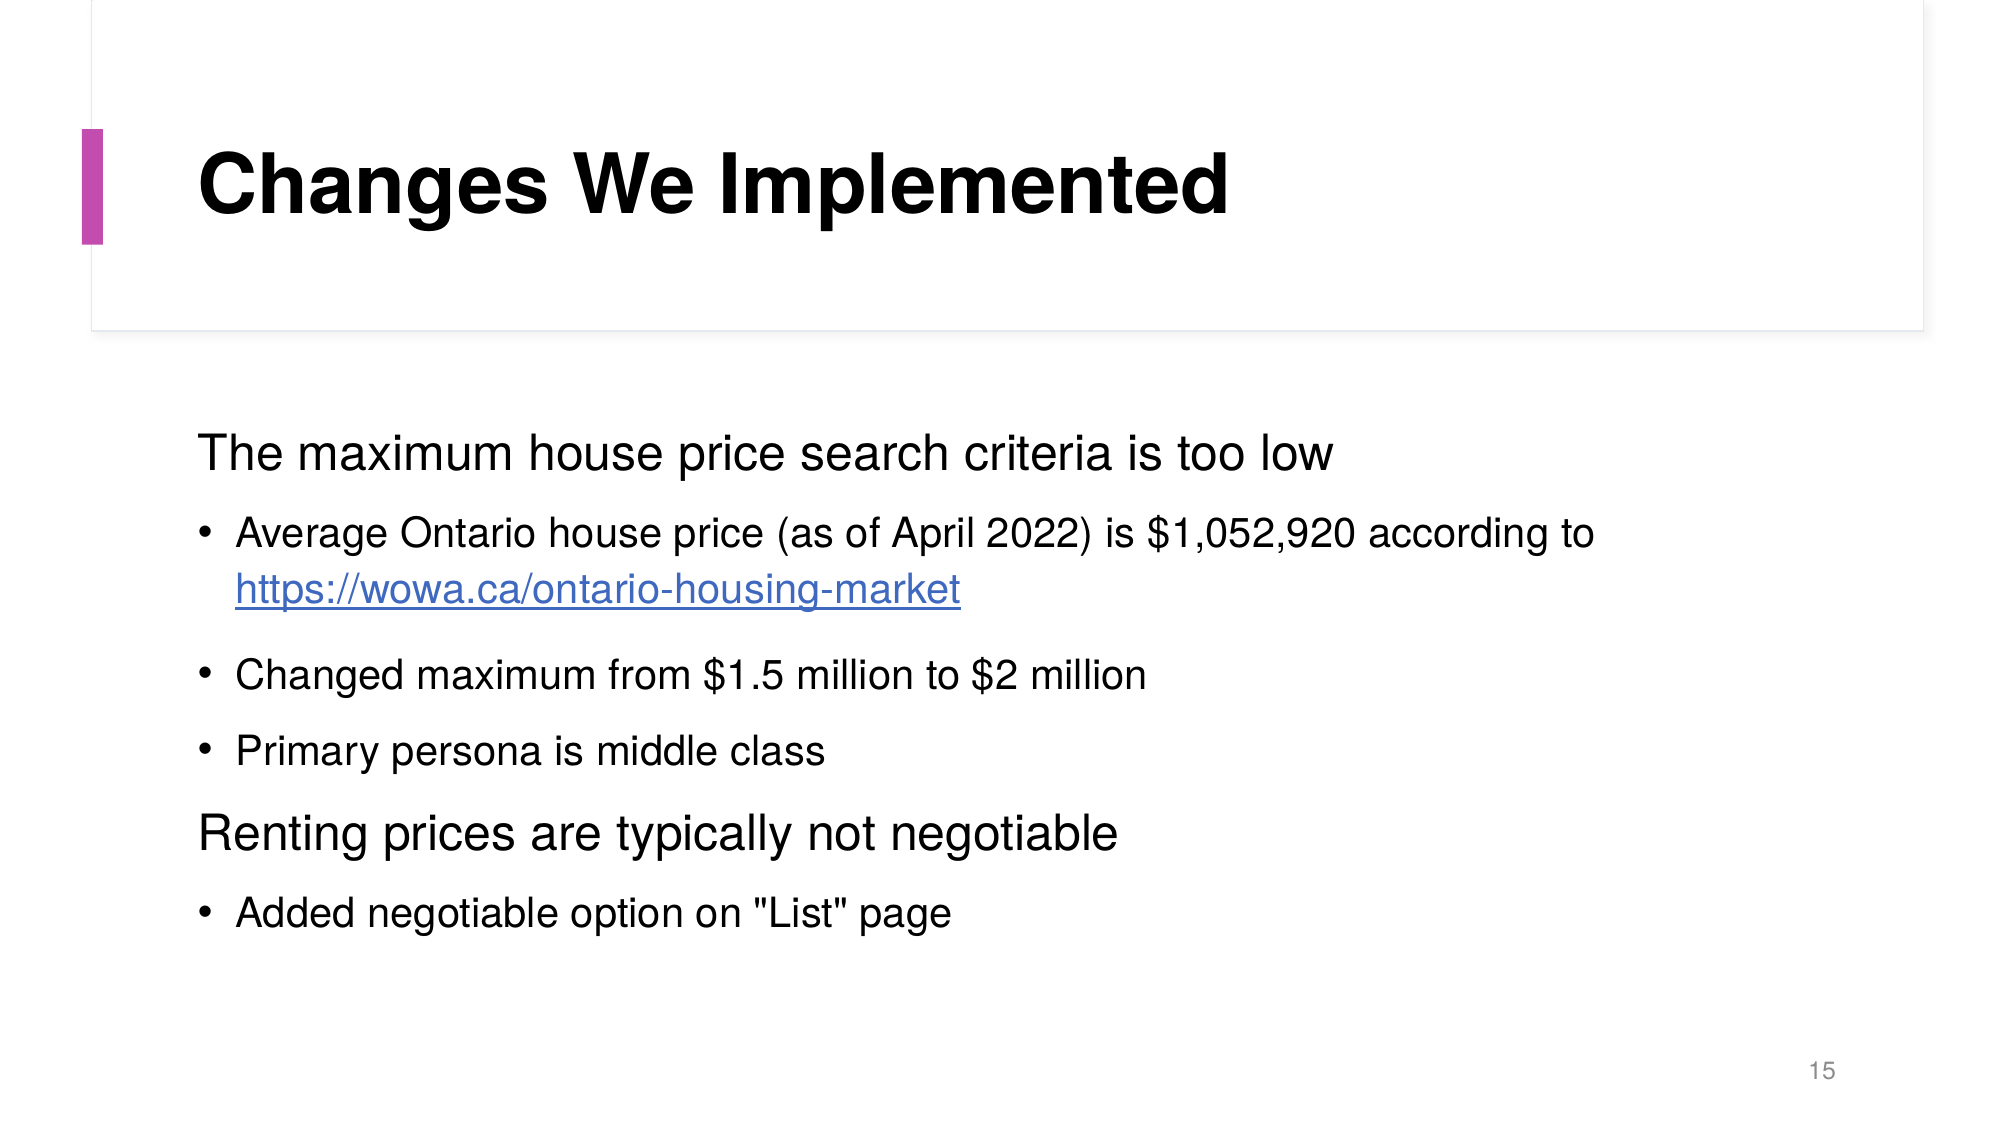

# Changes We Implemented
The maximum house price search criteria is too low
Average Ontario house price (as of April 2022) is $1,052,920 according to https://wowa.ca/ontario-housing-market
Changed maximum from $1.5 million to $2 million
Primary persona is middle class
Renting prices are typically not negotiable
Added negotiable option on "List" page
15